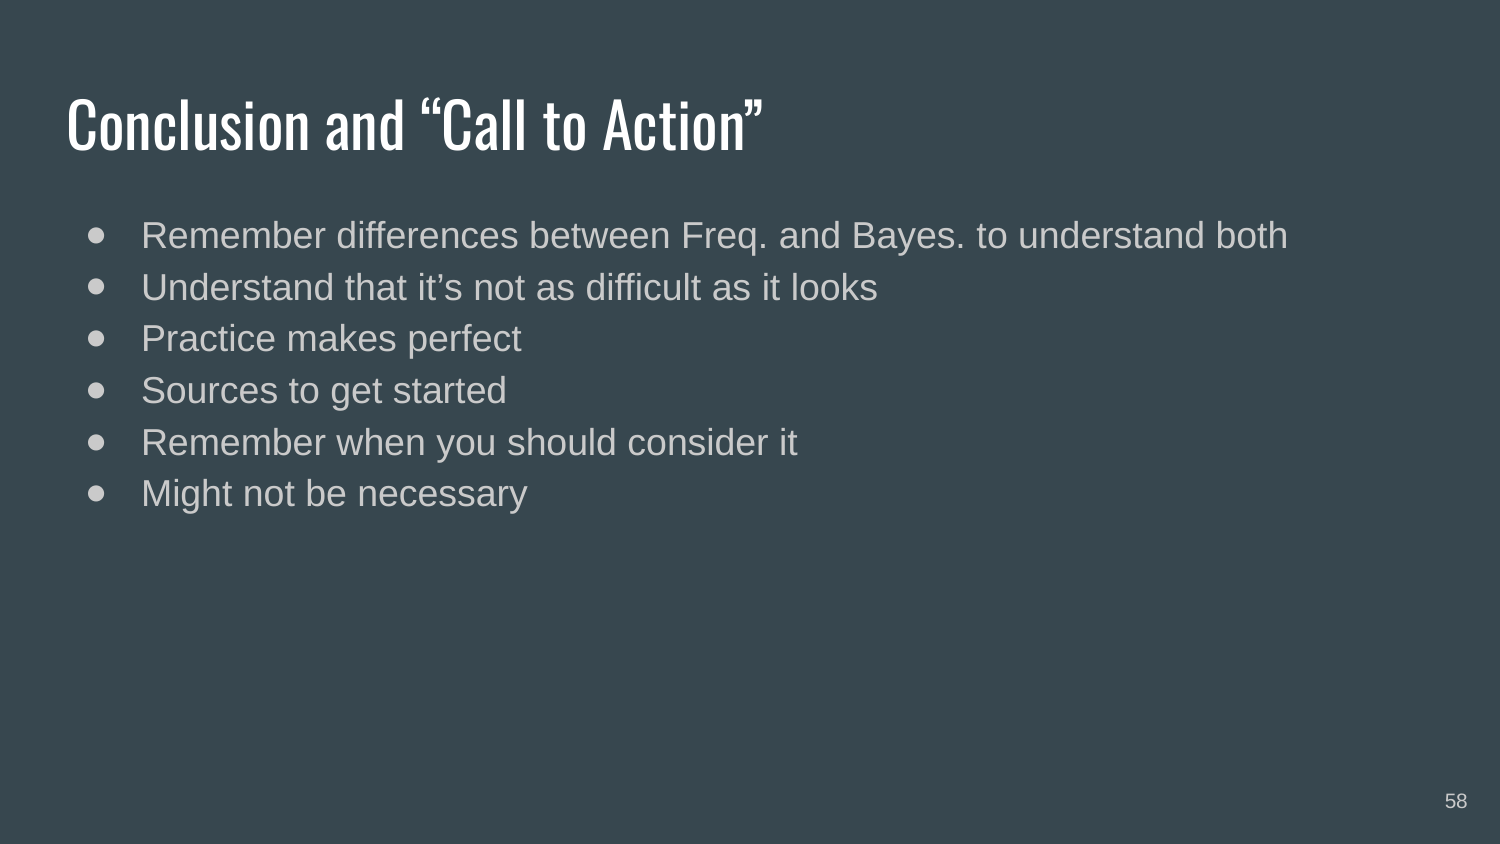

# Conclusion and “Call to Action”
Remember differences between Freq. and Bayes. to understand both
Understand that it’s not as difficult as it looks
Practice makes perfect
Sources to get started
Remember when you should consider it
Might not be necessary
58